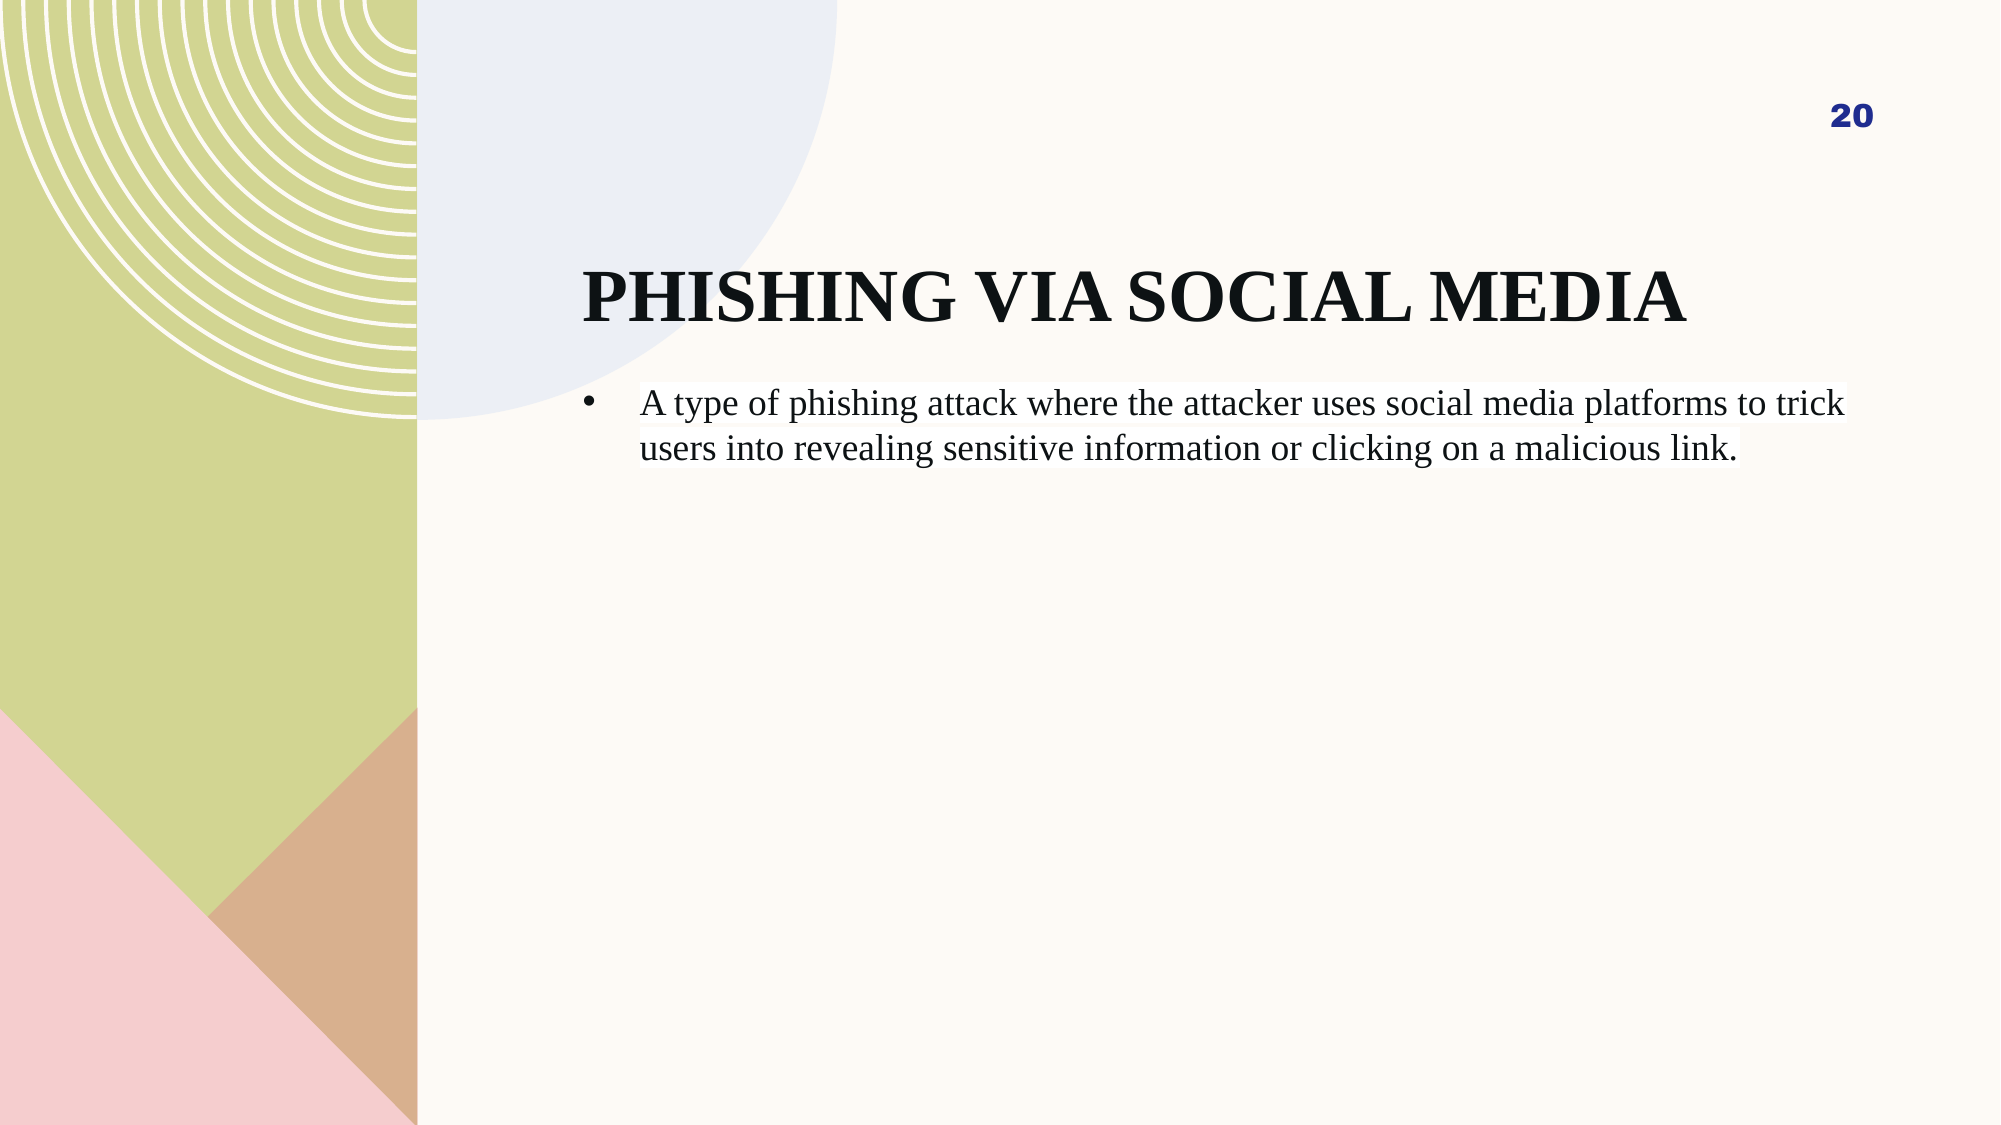

20
# PHISHING VIA SOCIAL MEDIA
A type of phishing attack where the attacker uses social media platforms to trick users into revealing sensitive information or clicking on a malicious link.